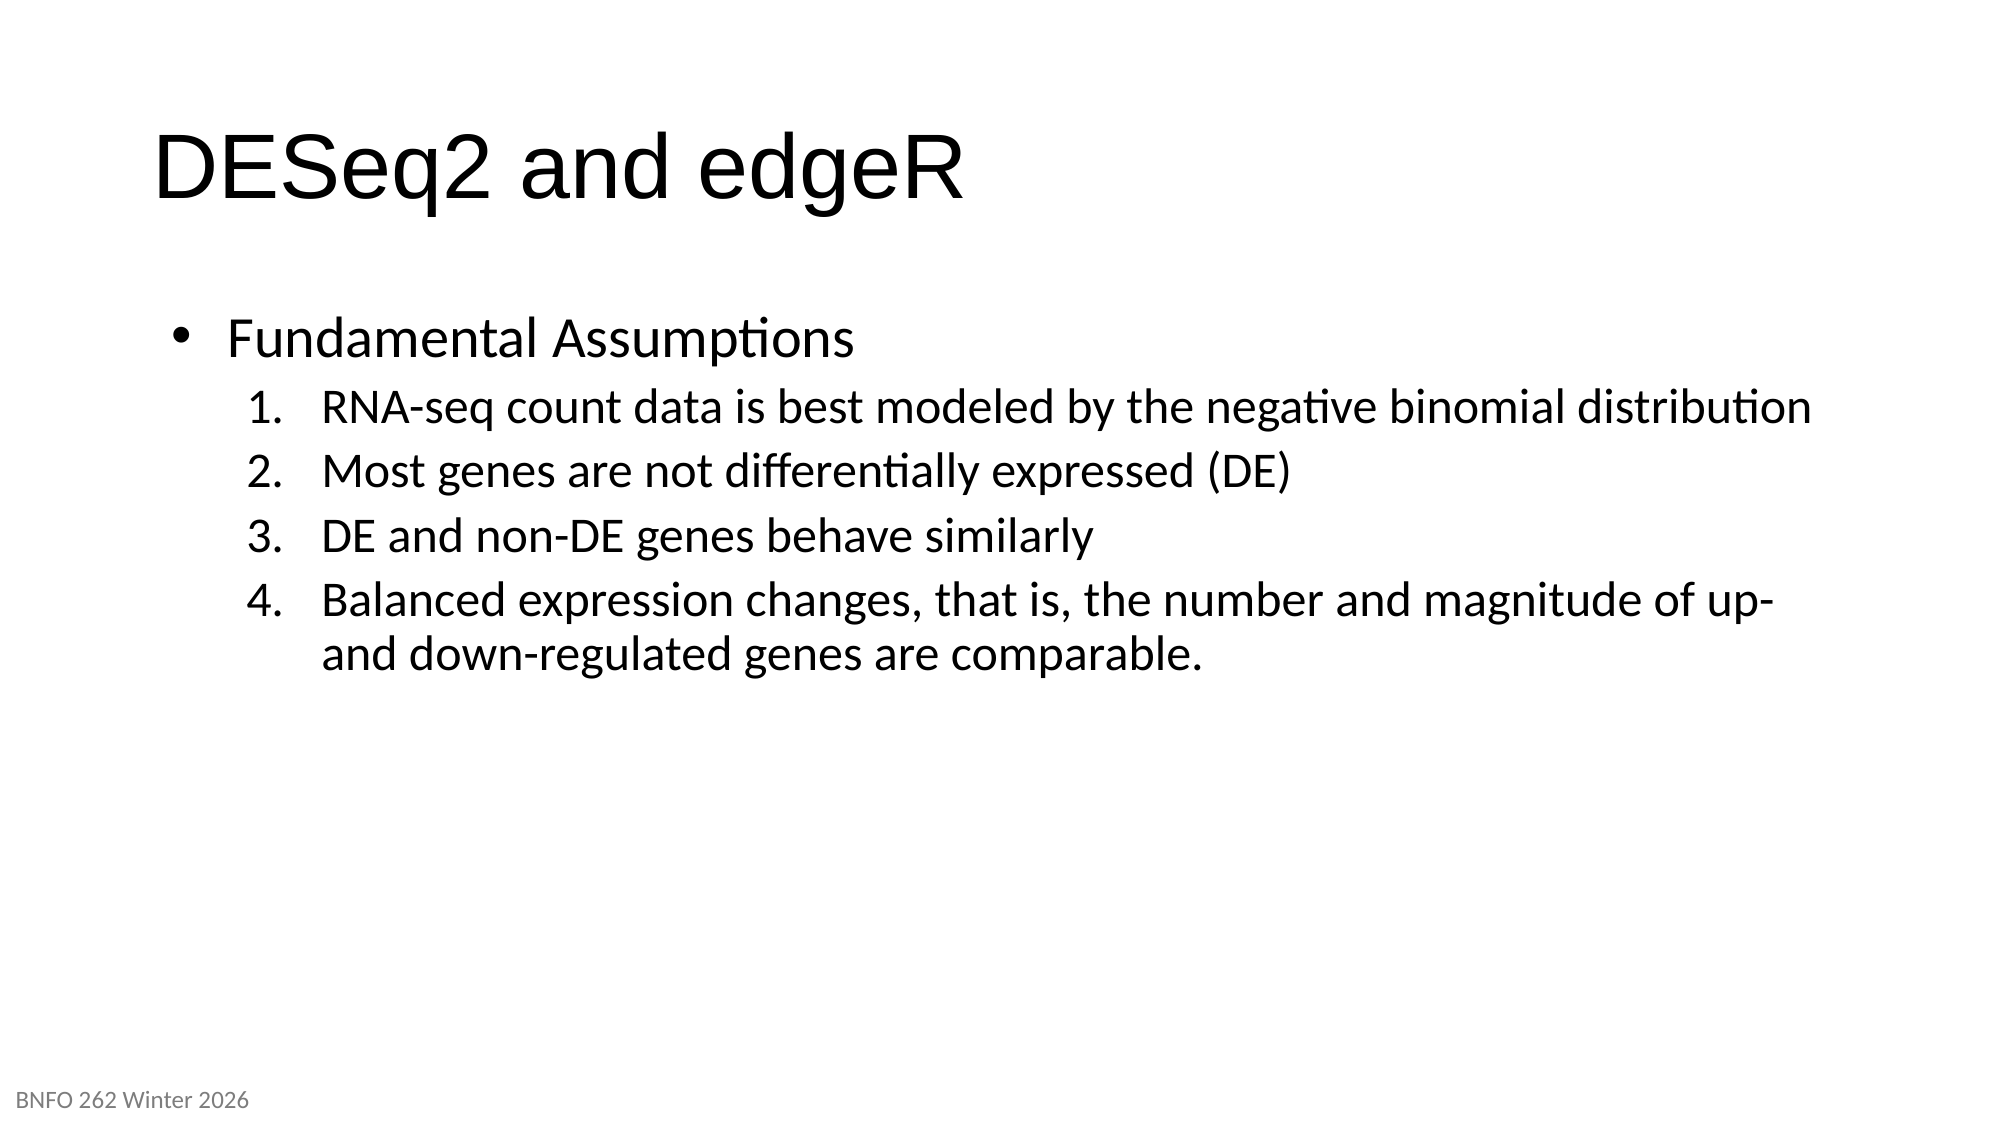

# DESeq2 and edgeR
Fundamental Assumptions
RNA-seq count data is best modeled by the negative binomial distribution
Most genes are not differentially expressed (DE)
DE and non-DE genes behave similarly
Balanced expression changes, that is, the number and magnitude of up- and down-regulated genes are comparable.

BNFO 262 Winter 2026